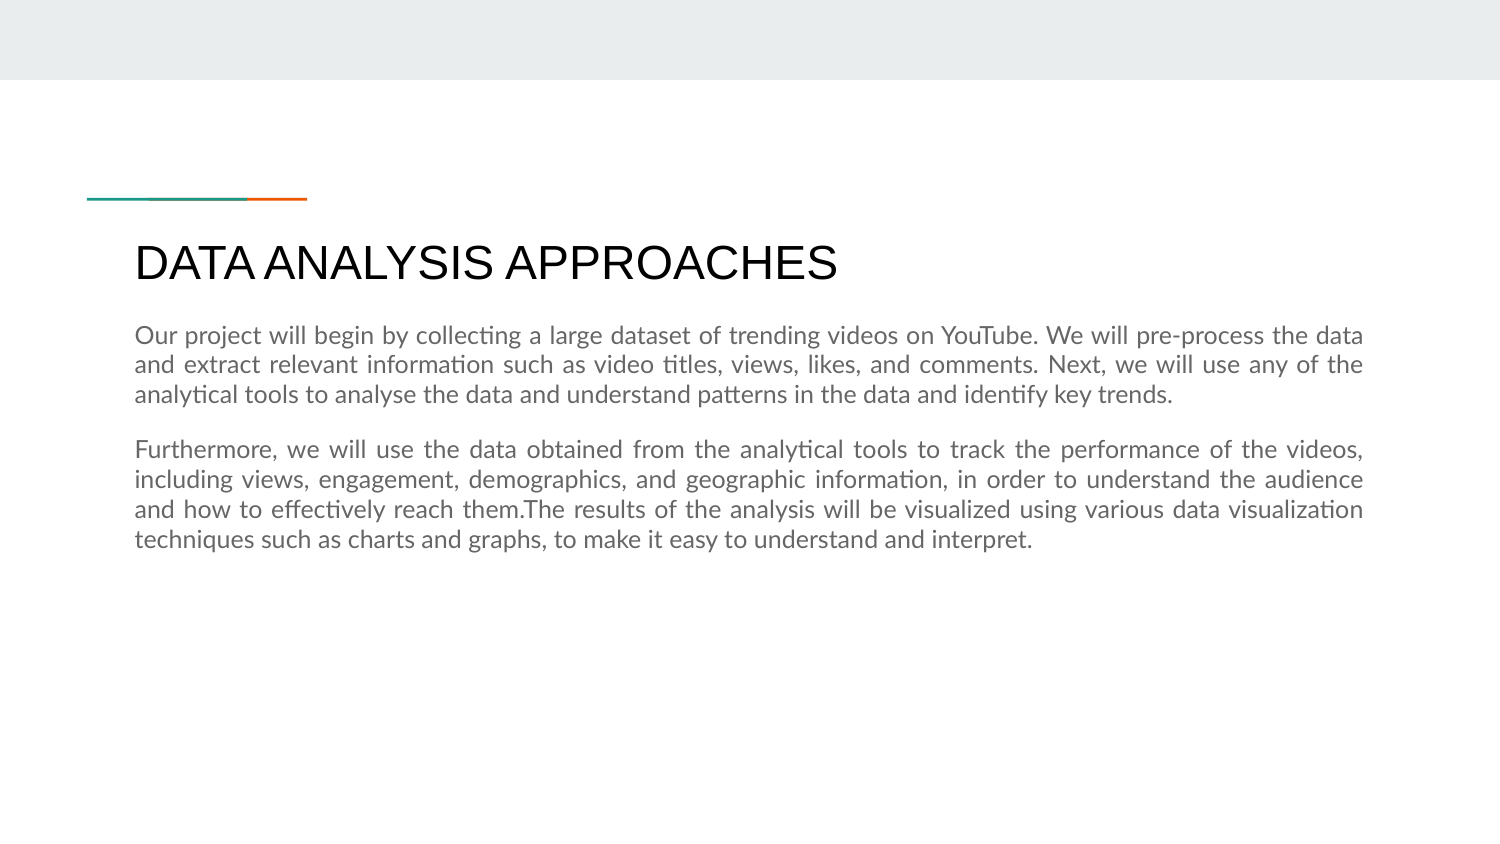

# DATA ANALYSIS APPROACHES
Our project will begin by collecting a large dataset of trending videos on YouTube. We will pre-process the data and extract relevant information such as video titles, views, likes, and comments. Next, we will use any of the analytical tools to analyse the data and understand patterns in the data and identify key trends.
Furthermore, we will use the data obtained from the analytical tools to track the performance of the videos, including views, engagement, demographics, and geographic information, in order to understand the audience and how to effectively reach them.The results of the analysis will be visualized using various data visualization techniques such as charts and graphs, to make it easy to understand and interpret.